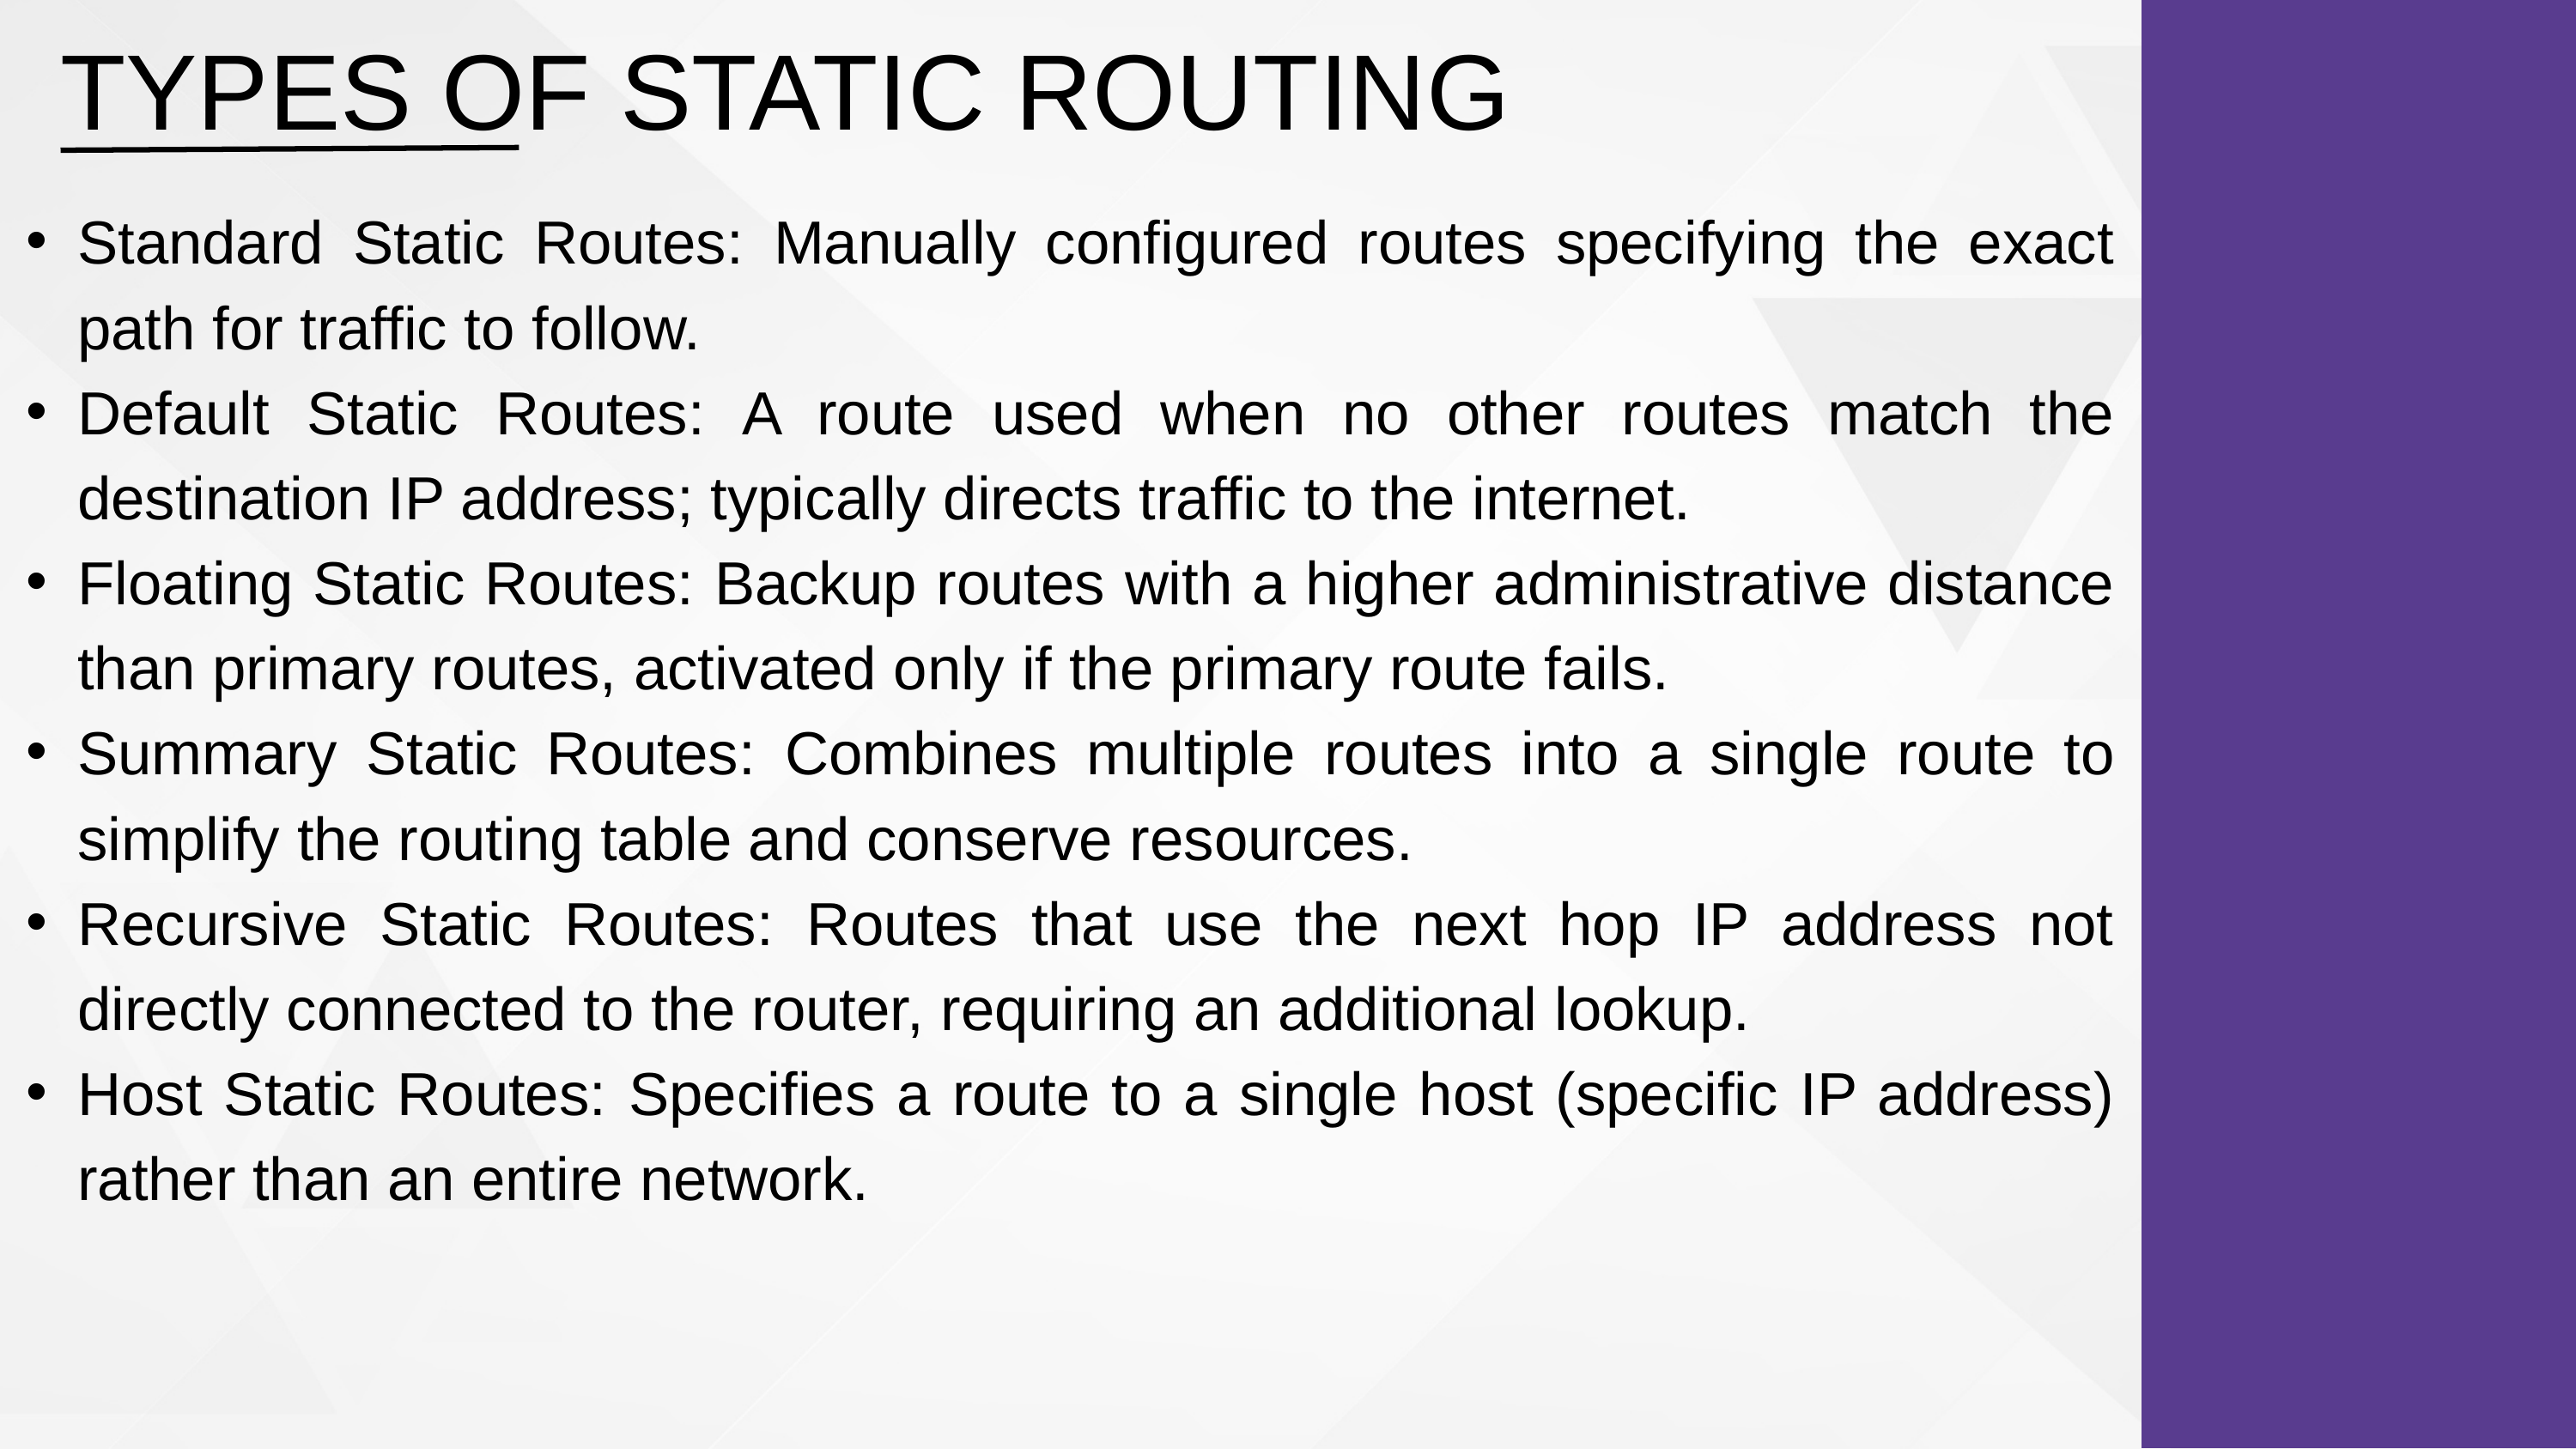

TYPES OF STATIC ROUTING

Standard Static Routes: Manually configured routes specifying the exact path for traffic to follow.
Default Static Routes: A route used when no other routes match the destination IP address; typically directs traffic to the internet.
Floating Static Routes: Backup routes with a higher administrative distance than primary routes, activated only if the primary route fails.
Summary Static Routes: Combines multiple routes into a single route to simplify the routing table and conserve resources.
Recursive Static Routes: Routes that use the next hop IP address not directly connected to the router, requiring an additional lookup.
Host Static Routes: Specifies a route to a single host (specific IP address) rather than an entire network.